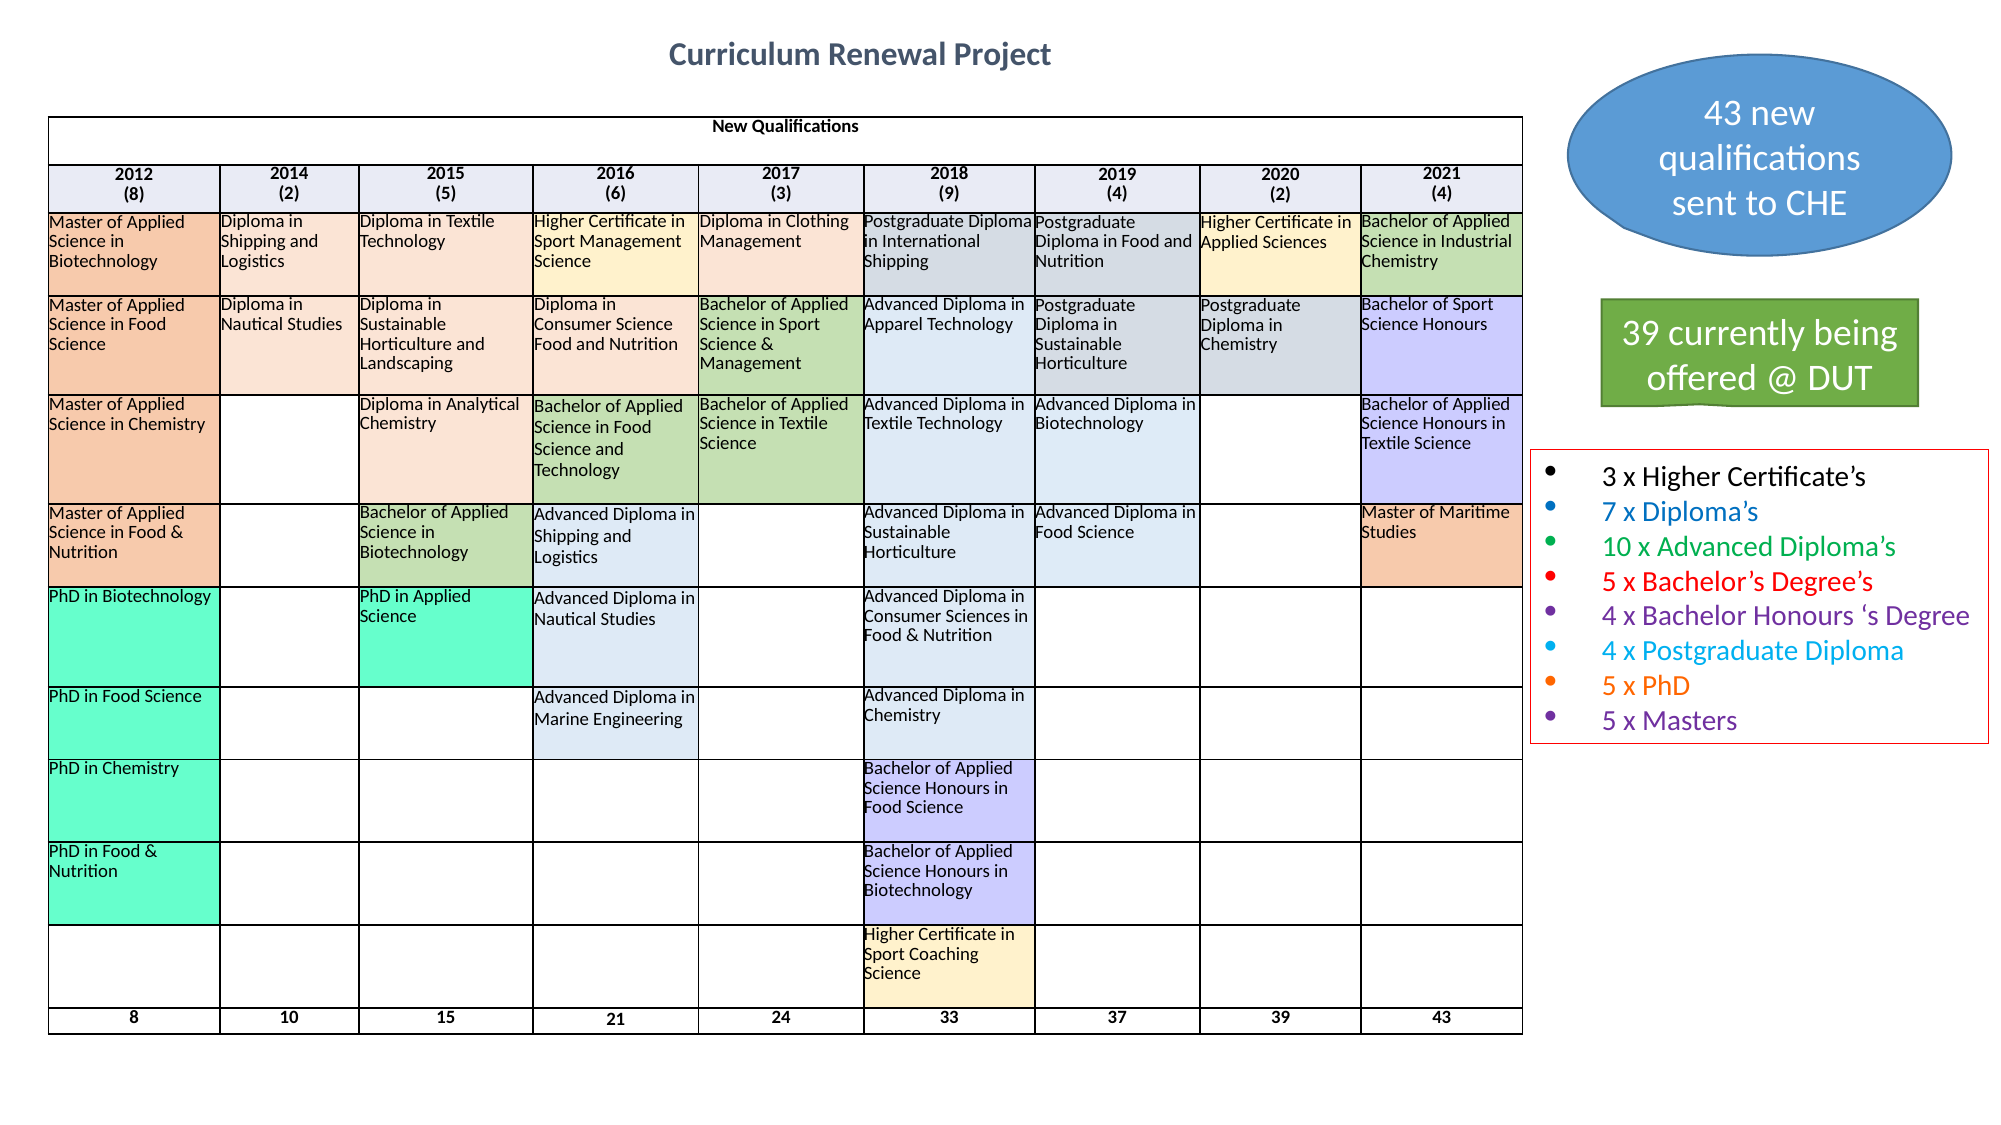

Curriculum Renewal Project
43 new qualifications sent to CHE
| New Qualifications |  |  |  |  |  |  |  |  |
| --- | --- | --- | --- | --- | --- | --- | --- | --- |
| 2012 (8) | 2014 (2) | 2015 (5) | 2016 (6) | 2017 (3) | 2018 (9) | 2019 (4) | 2020 (2) | 2021 (4) |
| Master of Applied Science in Biotechnology | Diploma in Shipping and Logistics | Diploma in Textile Technology | Higher Certificate in Sport Management Science | Diploma in Clothing Management | Postgraduate Diploma in International Shipping | Postgraduate Diploma in Food and Nutrition | Higher Certificate in Applied Sciences | Bachelor of Applied Science in Industrial Chemistry |
| Master of Applied Science in Food Science | Diploma in Nautical Studies | Diploma in Sustainable Horticulture and Landscaping | Diploma in Consumer Science Food and Nutrition | Bachelor of Applied Science in Sport Science & Management | Advanced Diploma in Apparel Technology | Postgraduate Diploma in Sustainable Horticulture | Postgraduate Diploma in Chemistry | Bachelor of Sport Science Honours |
| Master of Applied Science in Chemistry |  | Diploma in Analytical Chemistry | Bachelor of Applied Science in Food Science and Technology | Bachelor of Applied Science in Textile Science | Advanced Diploma in Textile Technology | Advanced Diploma in Biotechnology |  | Bachelor of Applied Science Honours in Textile Science |
| Master of Applied Science in Food & Nutrition |  | Bachelor of Applied Science in Biotechnology | Advanced Diploma in Shipping and Logistics |  | Advanced Diploma in Sustainable Horticulture | Advanced Diploma in Food Science |  | Master of Maritime Studies |
| PhD in Biotechnology |  | PhD in Applied Science | Advanced Diploma in Nautical Studies |  | Advanced Diploma in Consumer Sciences in Food & Nutrition |  |  |  |
| PhD in Food Science |  |  | Advanced Diploma in Marine Engineering |  | Advanced Diploma in Chemistry |  |  |  |
| PhD in Chemistry |  |  |  |  | Bachelor of Applied Science Honours in Food Science |  |  |  |
| PhD in Food & Nutrition |  |  |  |  | Bachelor of Applied Science Honours in Biotechnology |  |  |  |
|  |  |  |  |  | Higher Certificate in Sport Coaching Science |  |  |  |
| 8 | 10 | 15 | 21 | 24 | 33 | 37 | 39 | 43 |
39 currently being offered @ DUT
3 x Higher Certificate’s
7 x Diploma’s
10 x Advanced Diploma’s
5 x Bachelor’s Degree’s
4 x Bachelor Honours ‘s Degree
4 x Postgraduate Diploma
5 x PhD
5 x Masters